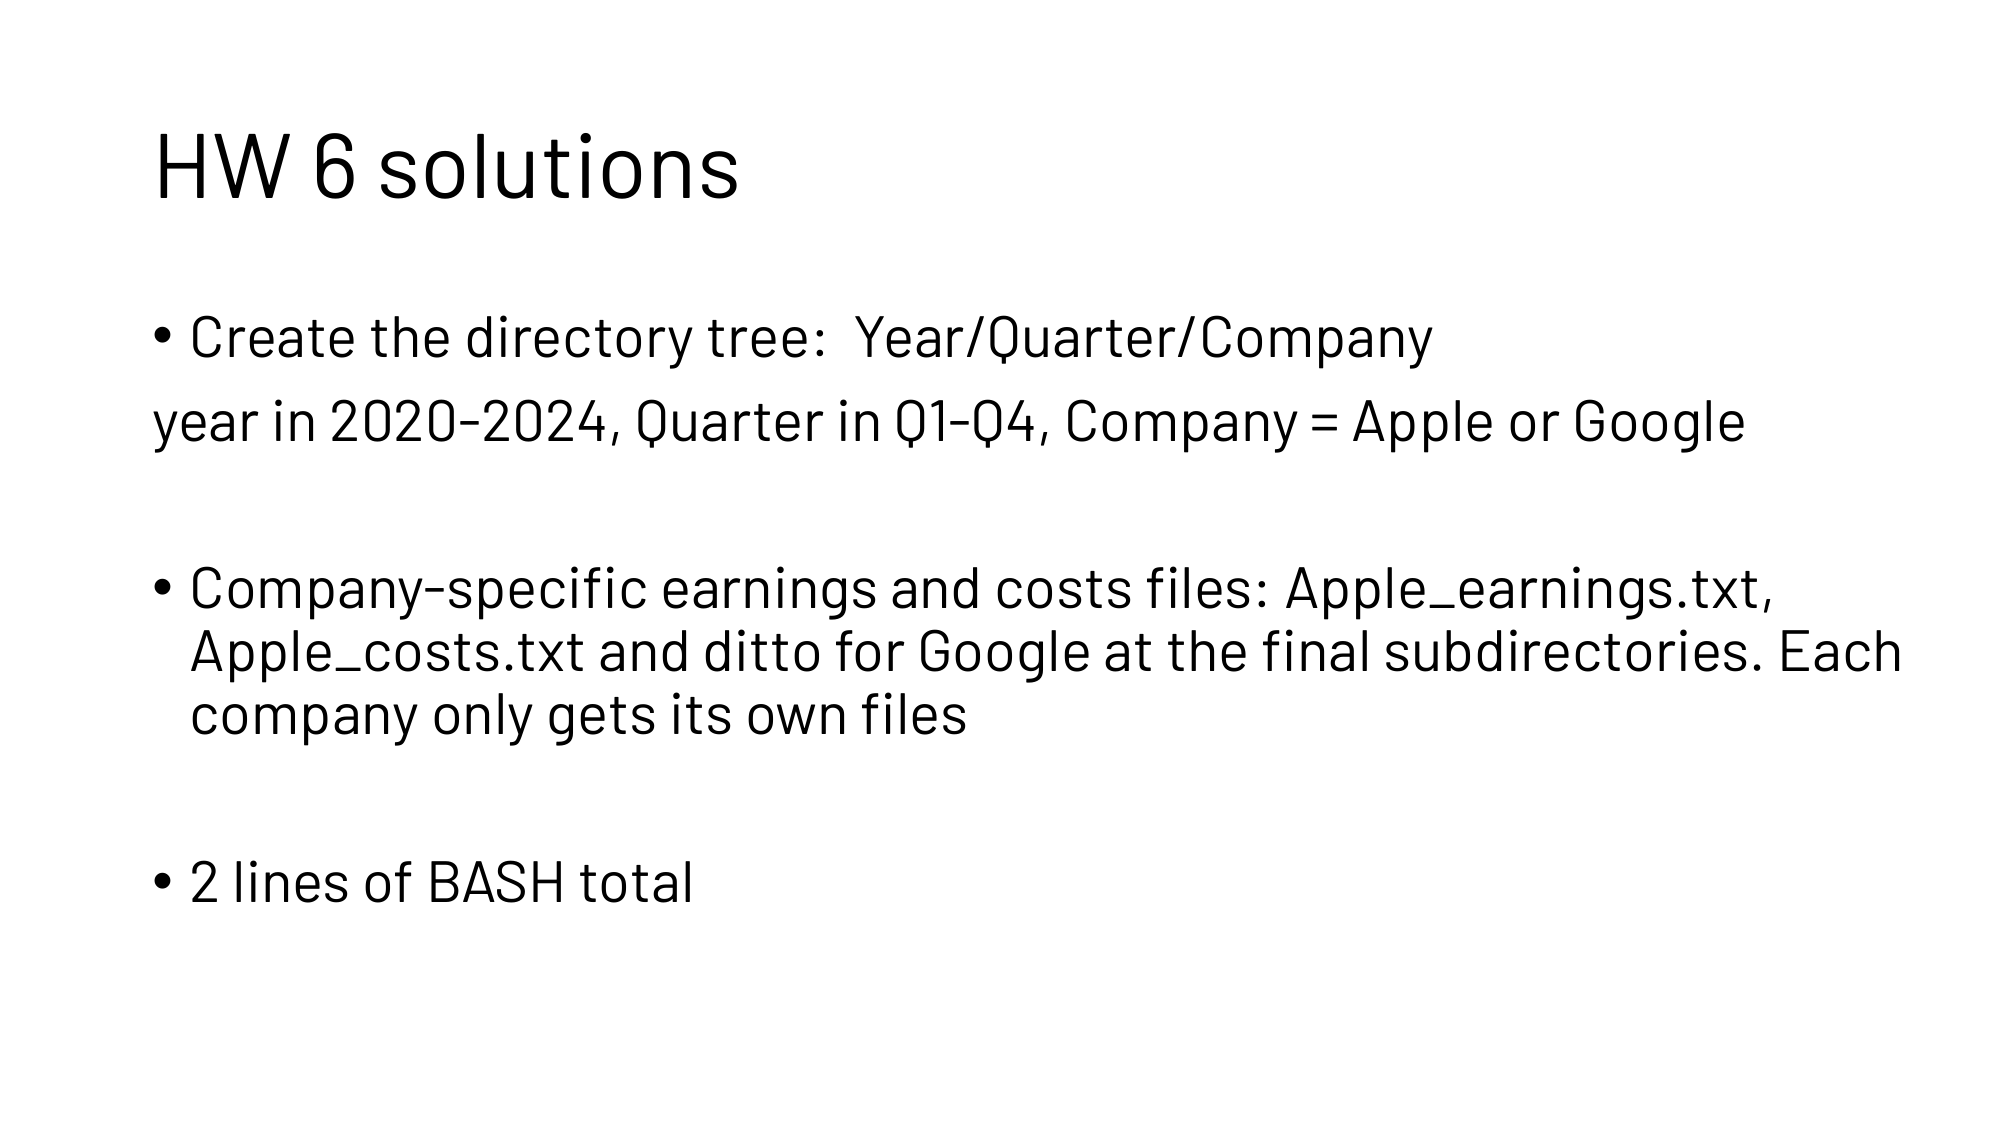

# HW 6 solutions
Create the directory tree:  Year/Quarter/Company
year in 2020-2024, Quarter in Q1-Q4, Company = Apple or Google

Company-specific earnings and costs files: Apple_earnings.txt, Apple_costs.txt and ditto for Google at the final subdirectories. Each company only gets its own files

2 lines of BASH total